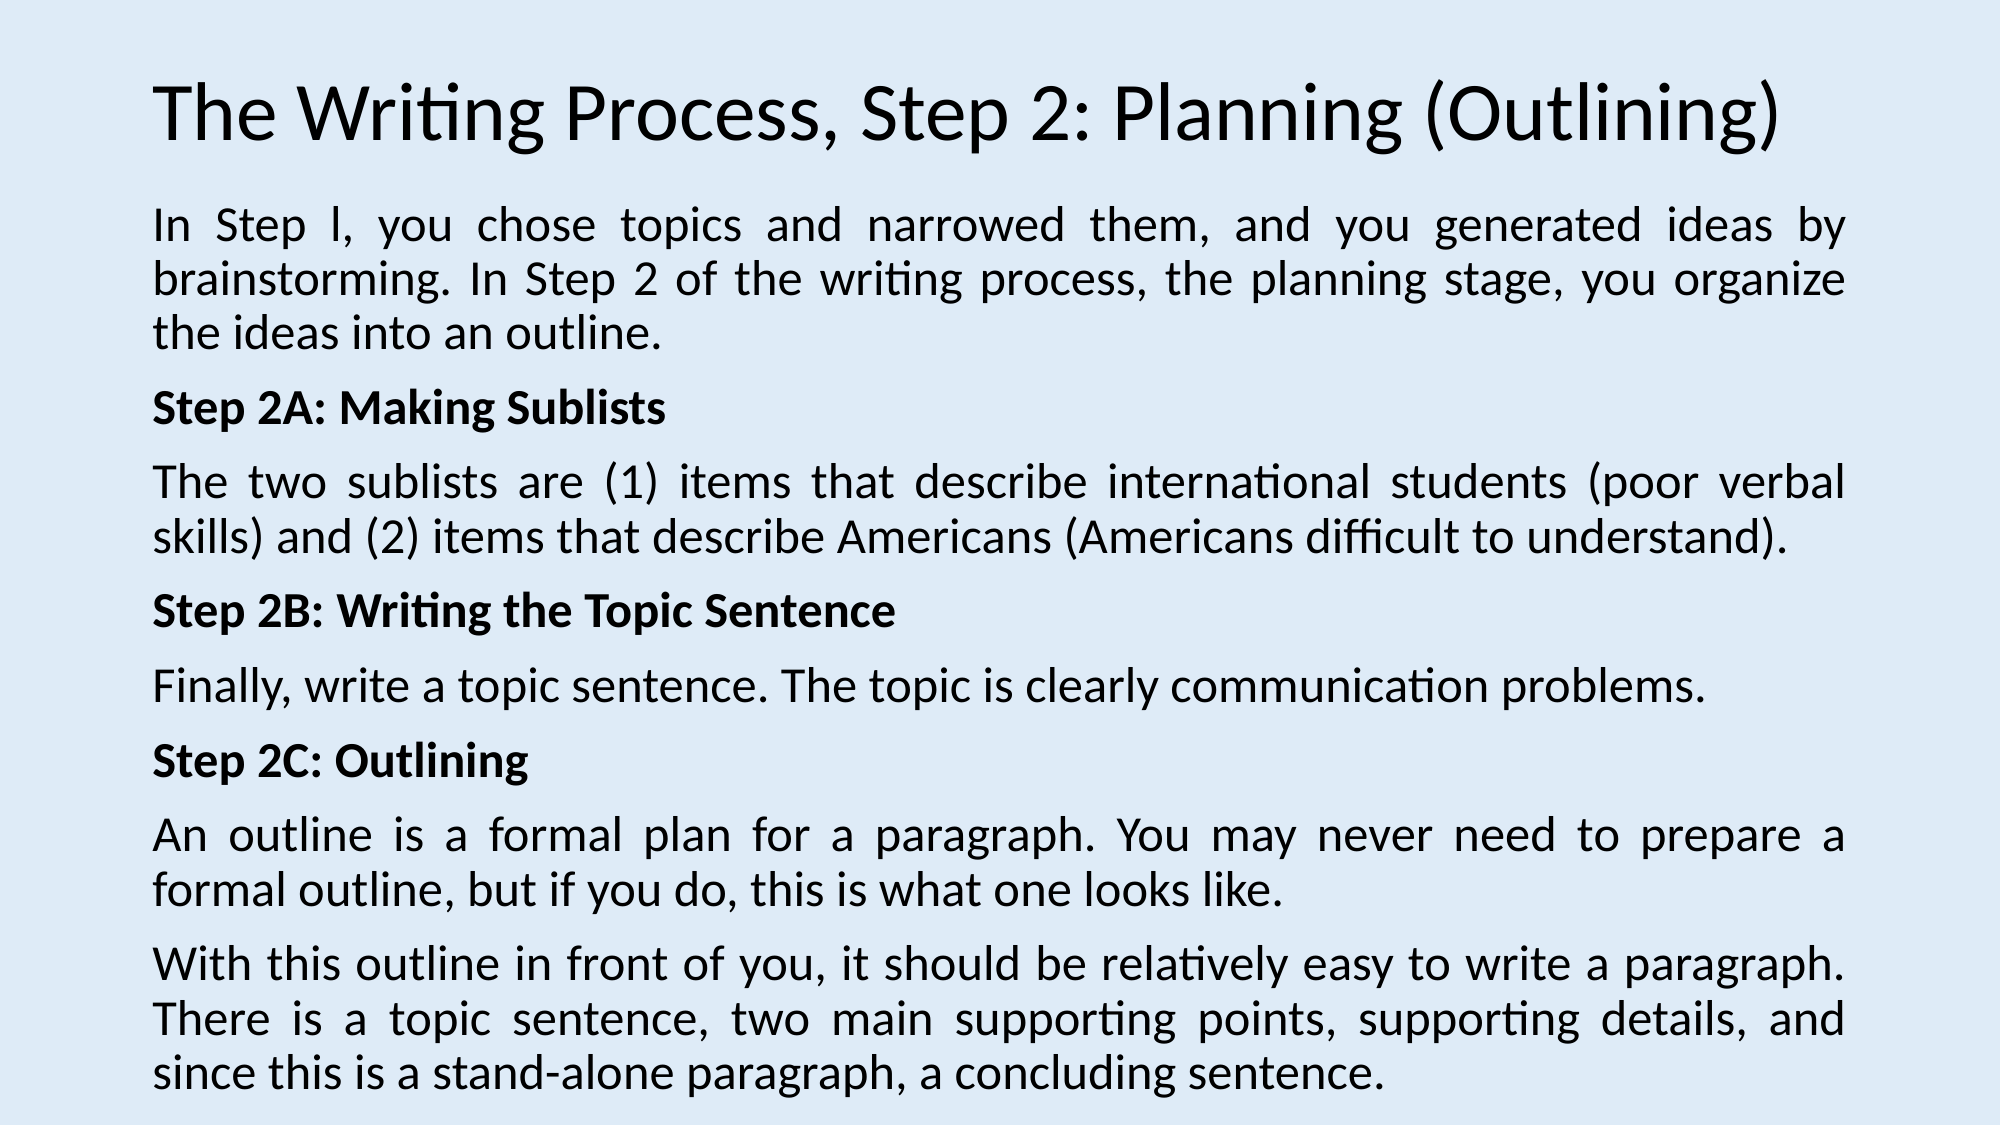

# The Writing Process, Step 2: Planning (Outlining)
In Step l, you chose topics and narrowed them, and you generated ideas by brainstorming. In Step 2 of the writing process, the planning stage, you organize the ideas into an outline.
Step 2A: Making Sublists
The two sublists are (1) items that describe international students (poor verbal skills) and (2) items that describe Americans (Americans difficult to understand).
Step 2B: Writing the Topic Sentence
Finally, write a topic sentence. The topic is clearly communication problems.
Step 2C: Outlining
An outline is a formal plan for a paragraph. You may never need to prepare a formal outline, but if you do, this is what one looks like.
With this outline in front of you, it should be relatively easy to write a paragraph. There is a topic sentence, two main supporting points, supporting details, and since this is a stand-alone paragraph, a concluding sentence.